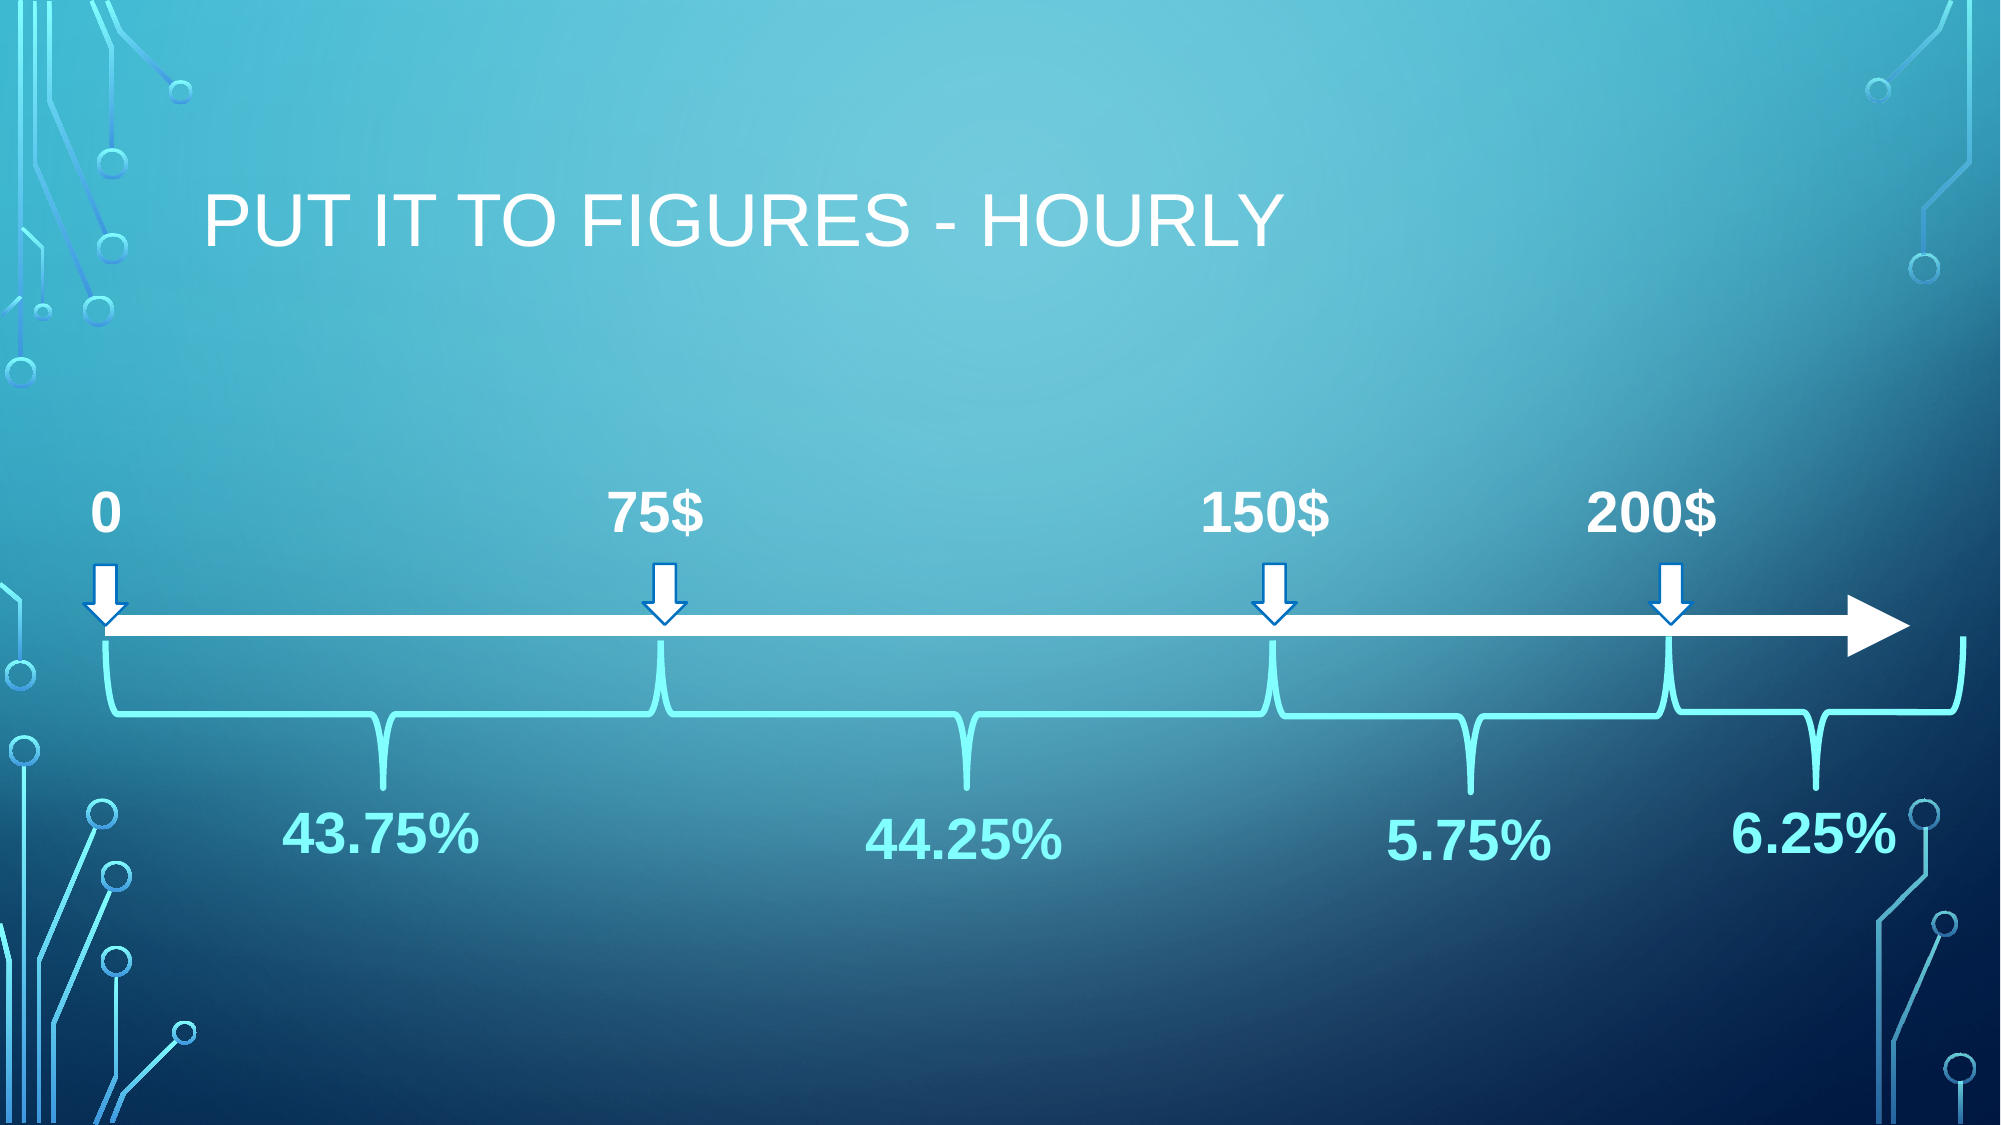

# Put it to figures - Hourly

0
75$
150$
200$

43.75%
6.25%
44.25%
5.75%